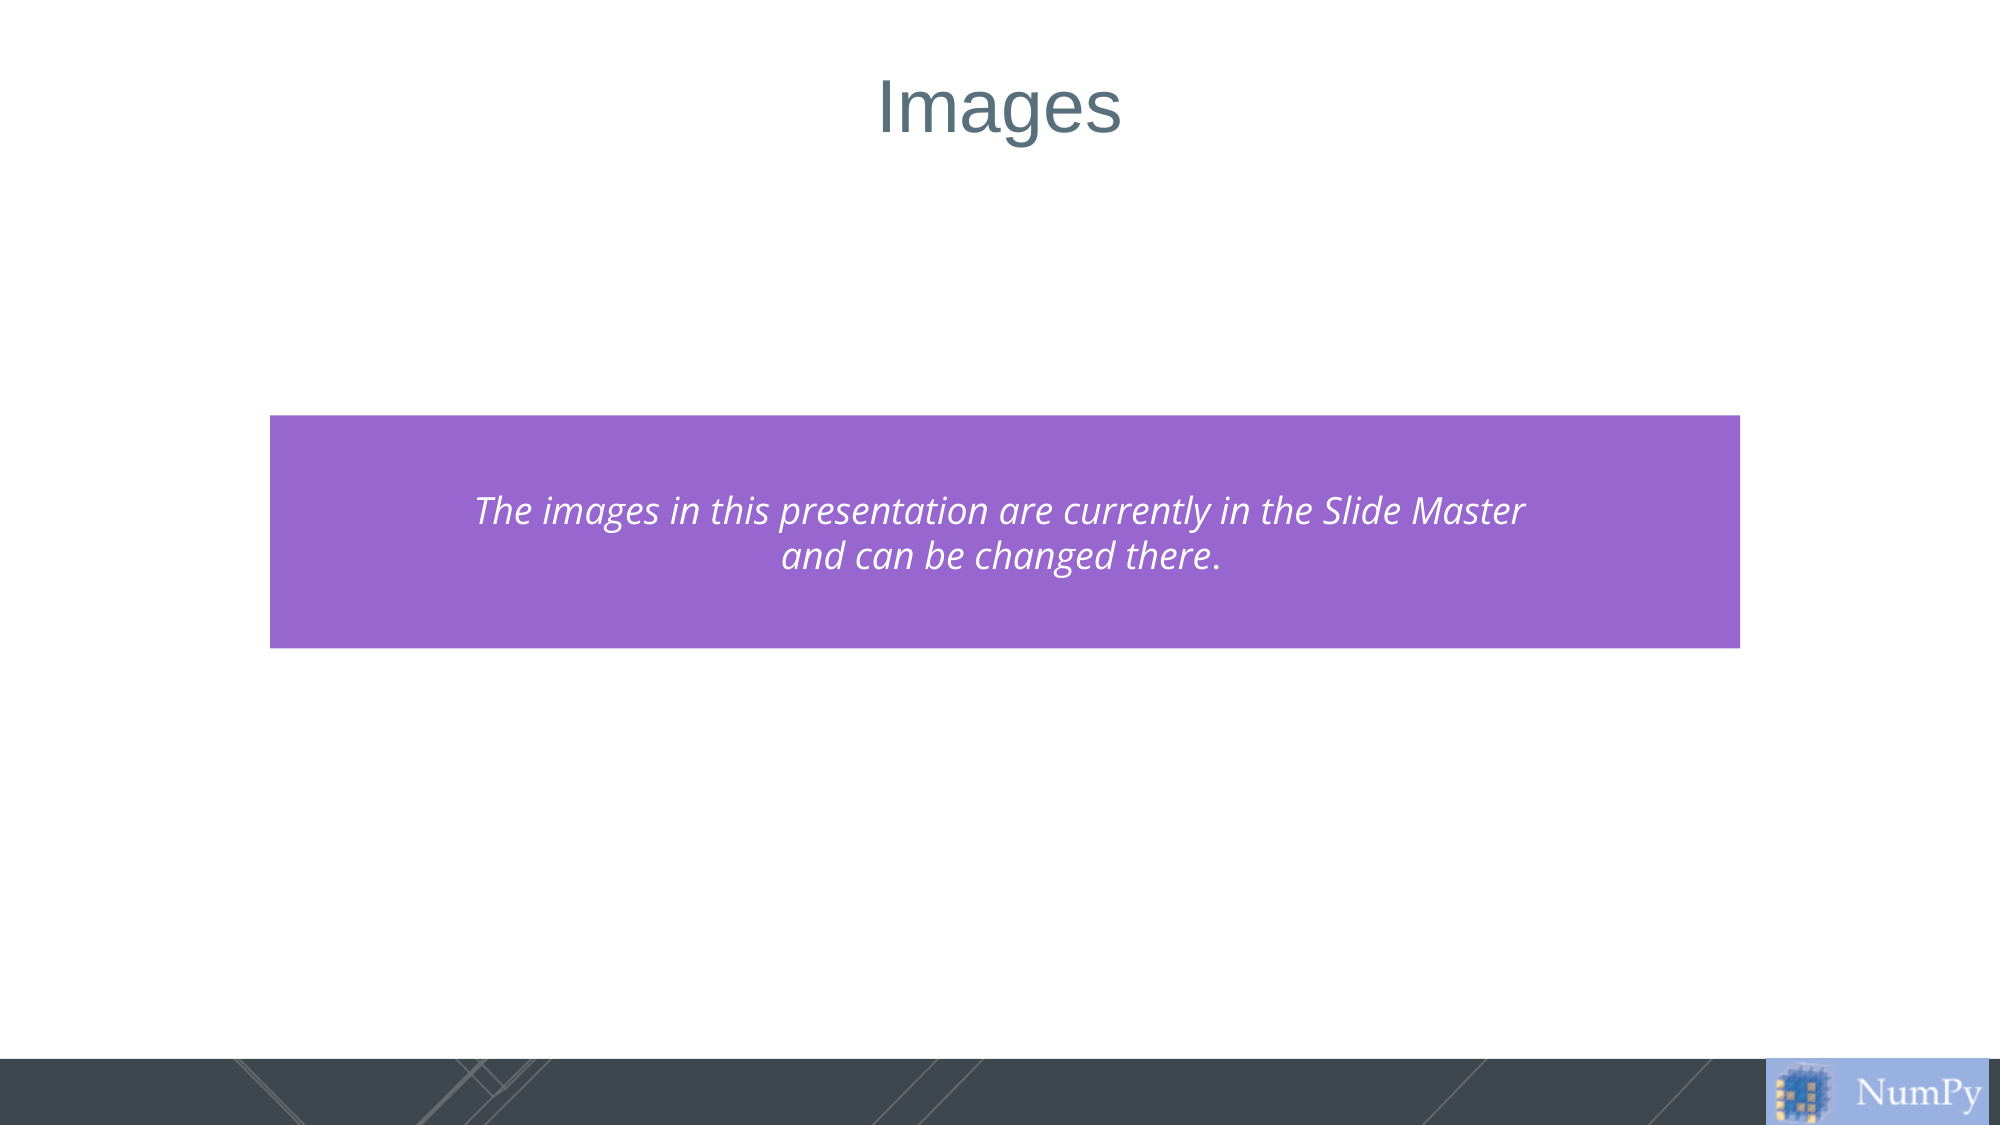

# Images
The images in this presentation are currently in the Slide Master
and can be changed there.